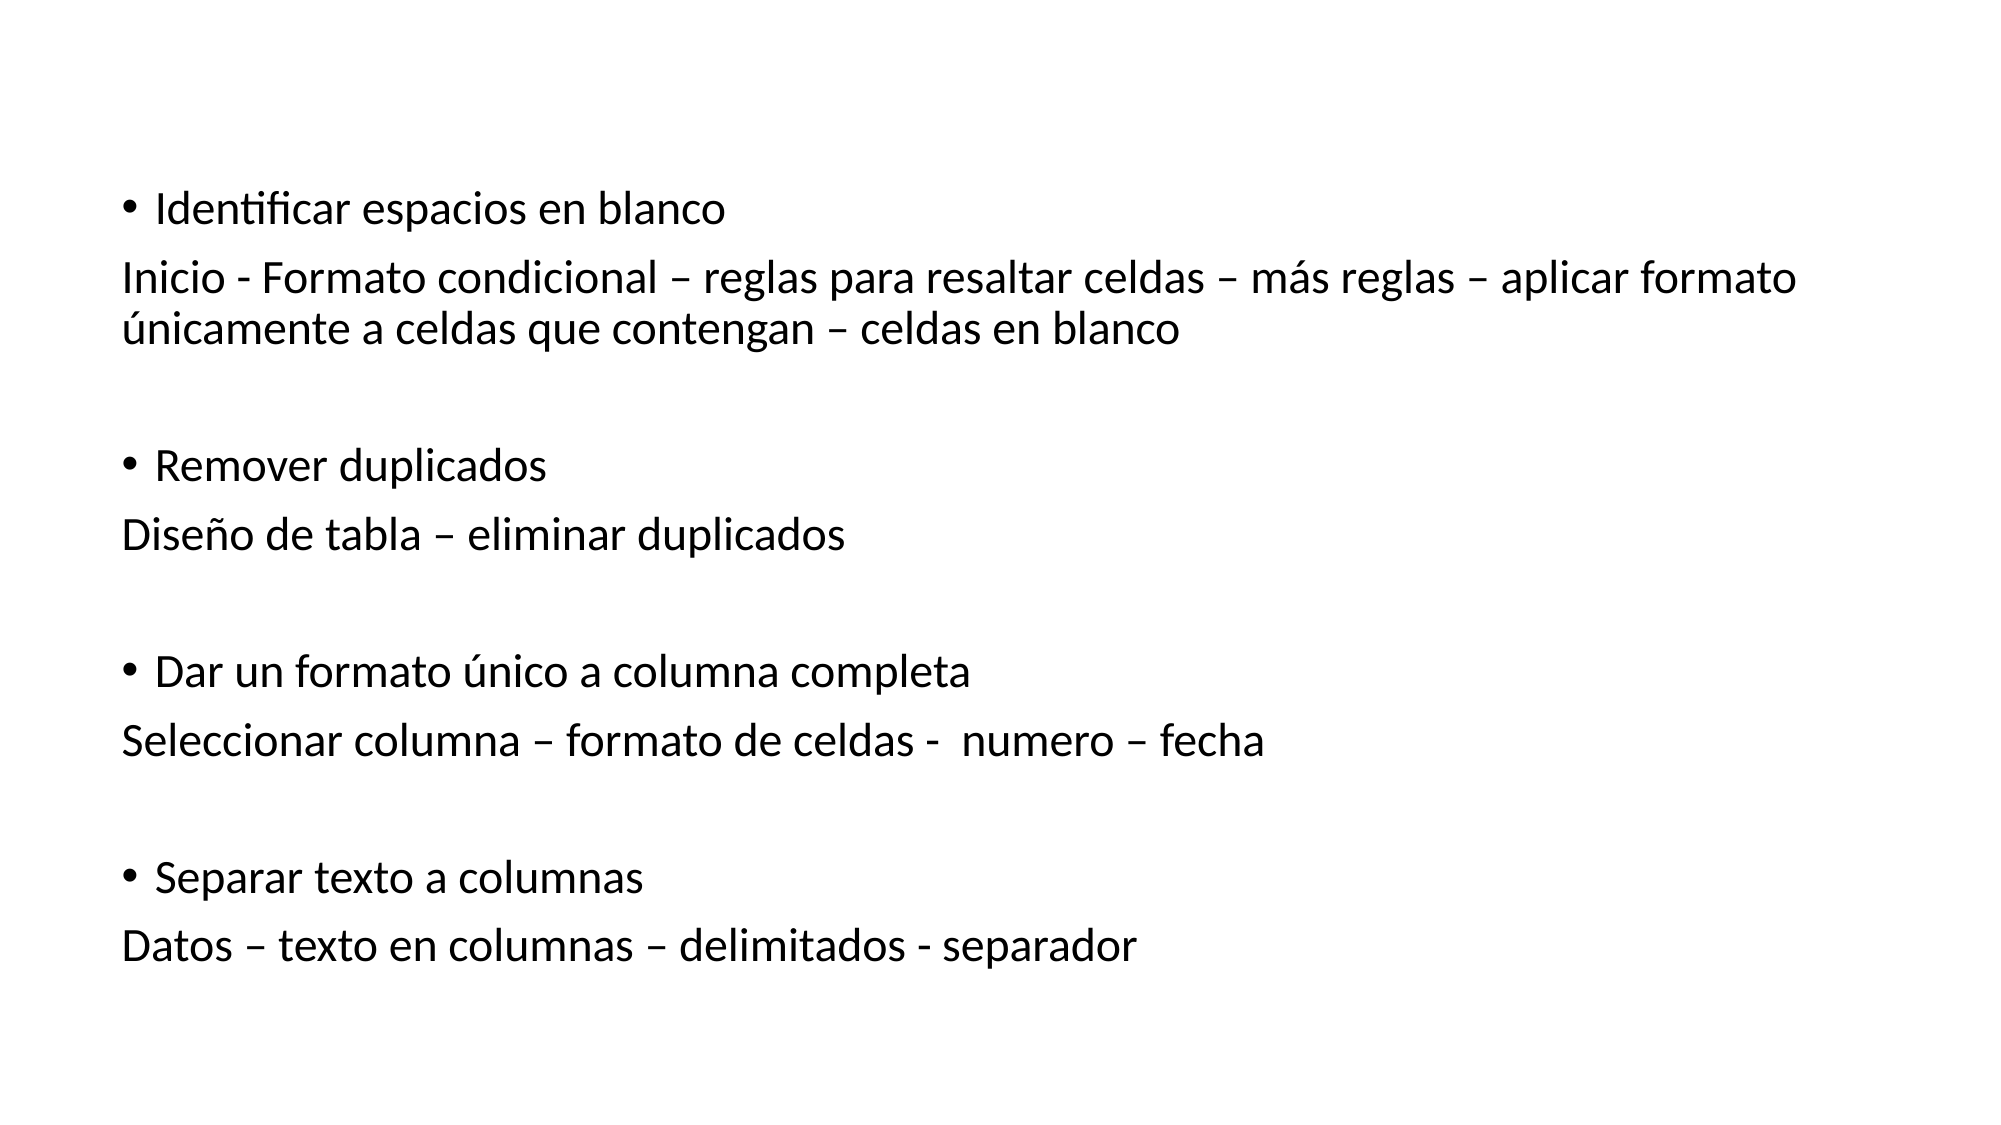

Identificar espacios en blanco
Inicio - Formato condicional – reglas para resaltar celdas – más reglas – aplicar formato únicamente a celdas que contengan – celdas en blanco

Remover duplicados
Diseño de tabla – eliminar duplicados

Dar un formato único a columna completa
Seleccionar columna – formato de celdas -  numero – fecha

Separar texto a columnas
Datos – texto en columnas – delimitados - separador